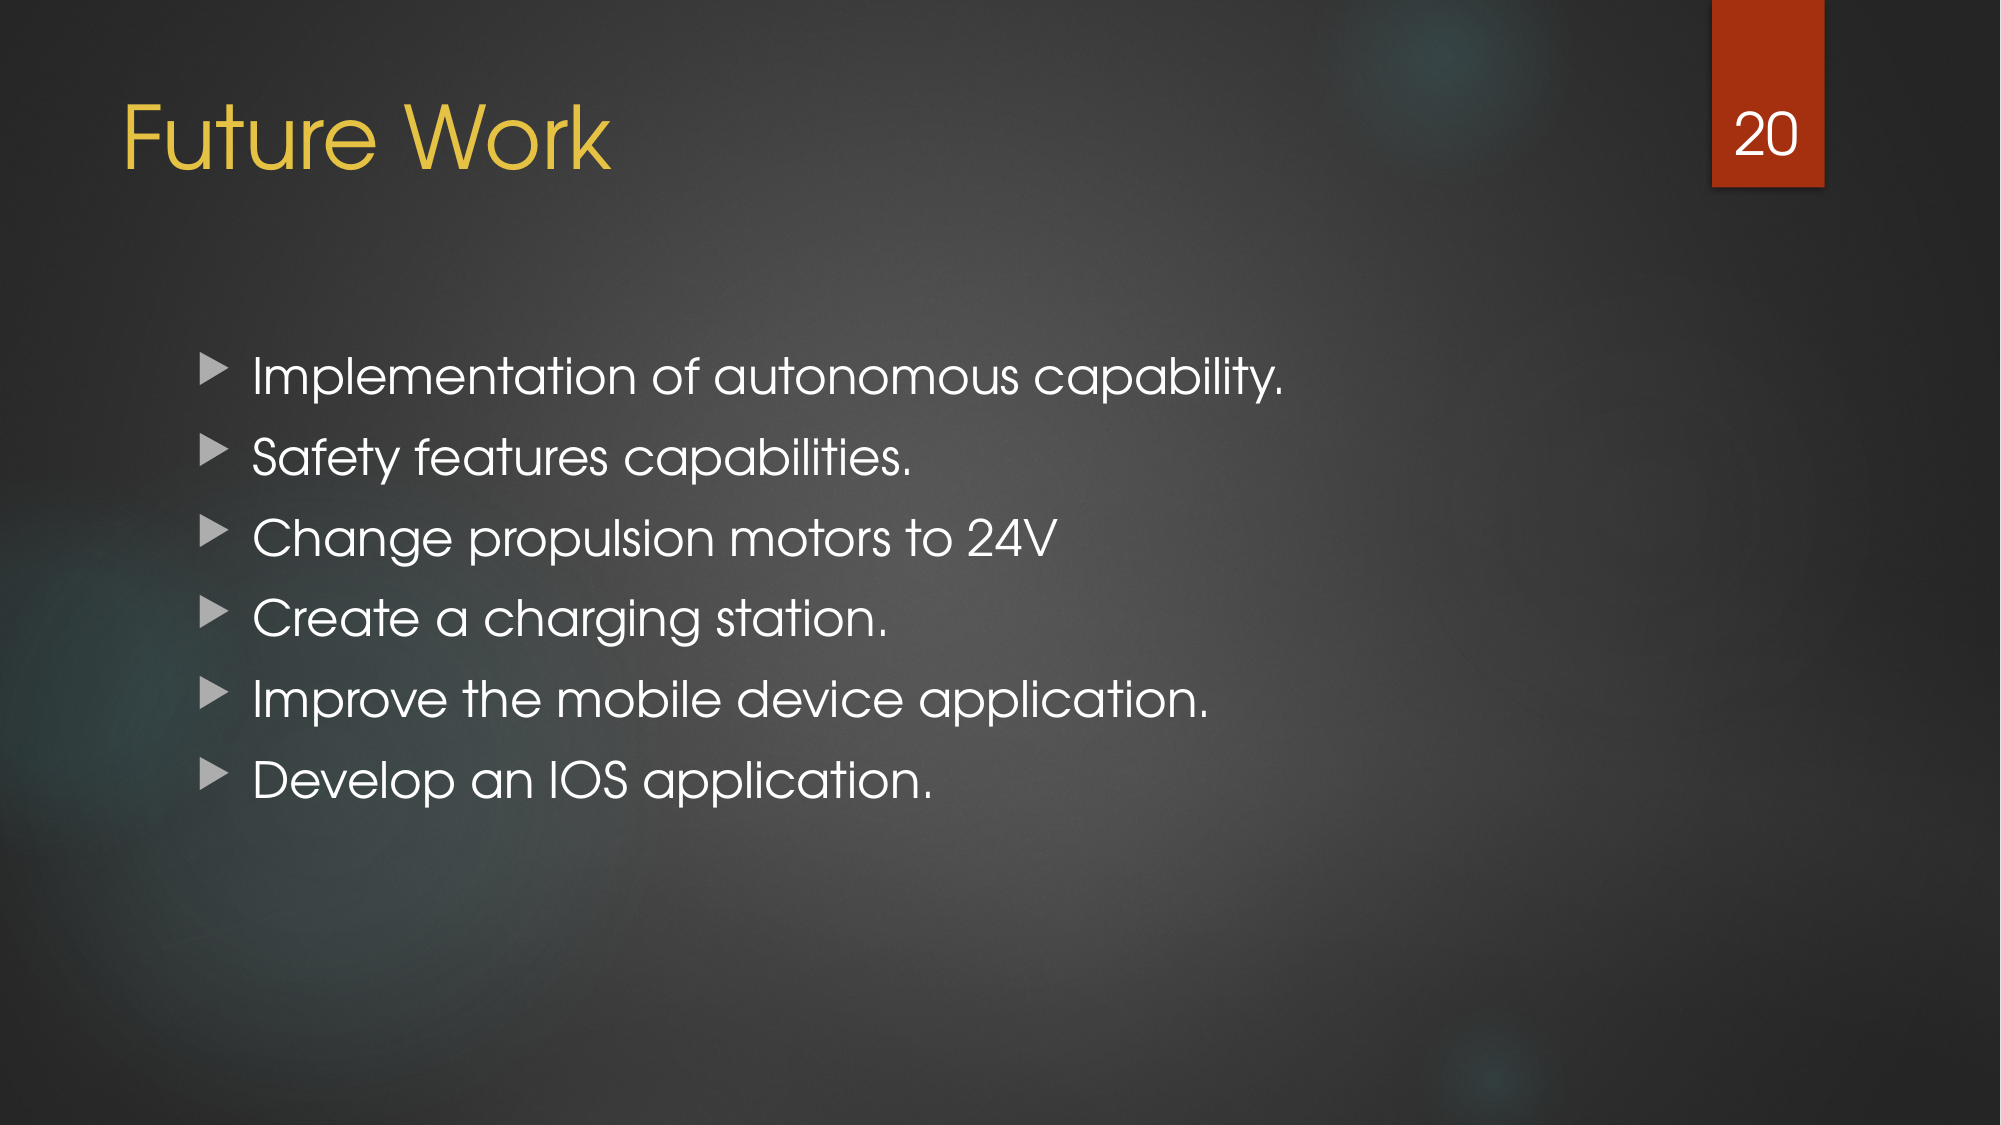

20
# Future Work
Implementation of autonomous capability.
Safety features capabilities.
Change propulsion motors to 24V
Create a charging station.
Improve the mobile device application.
Develop an IOS application.